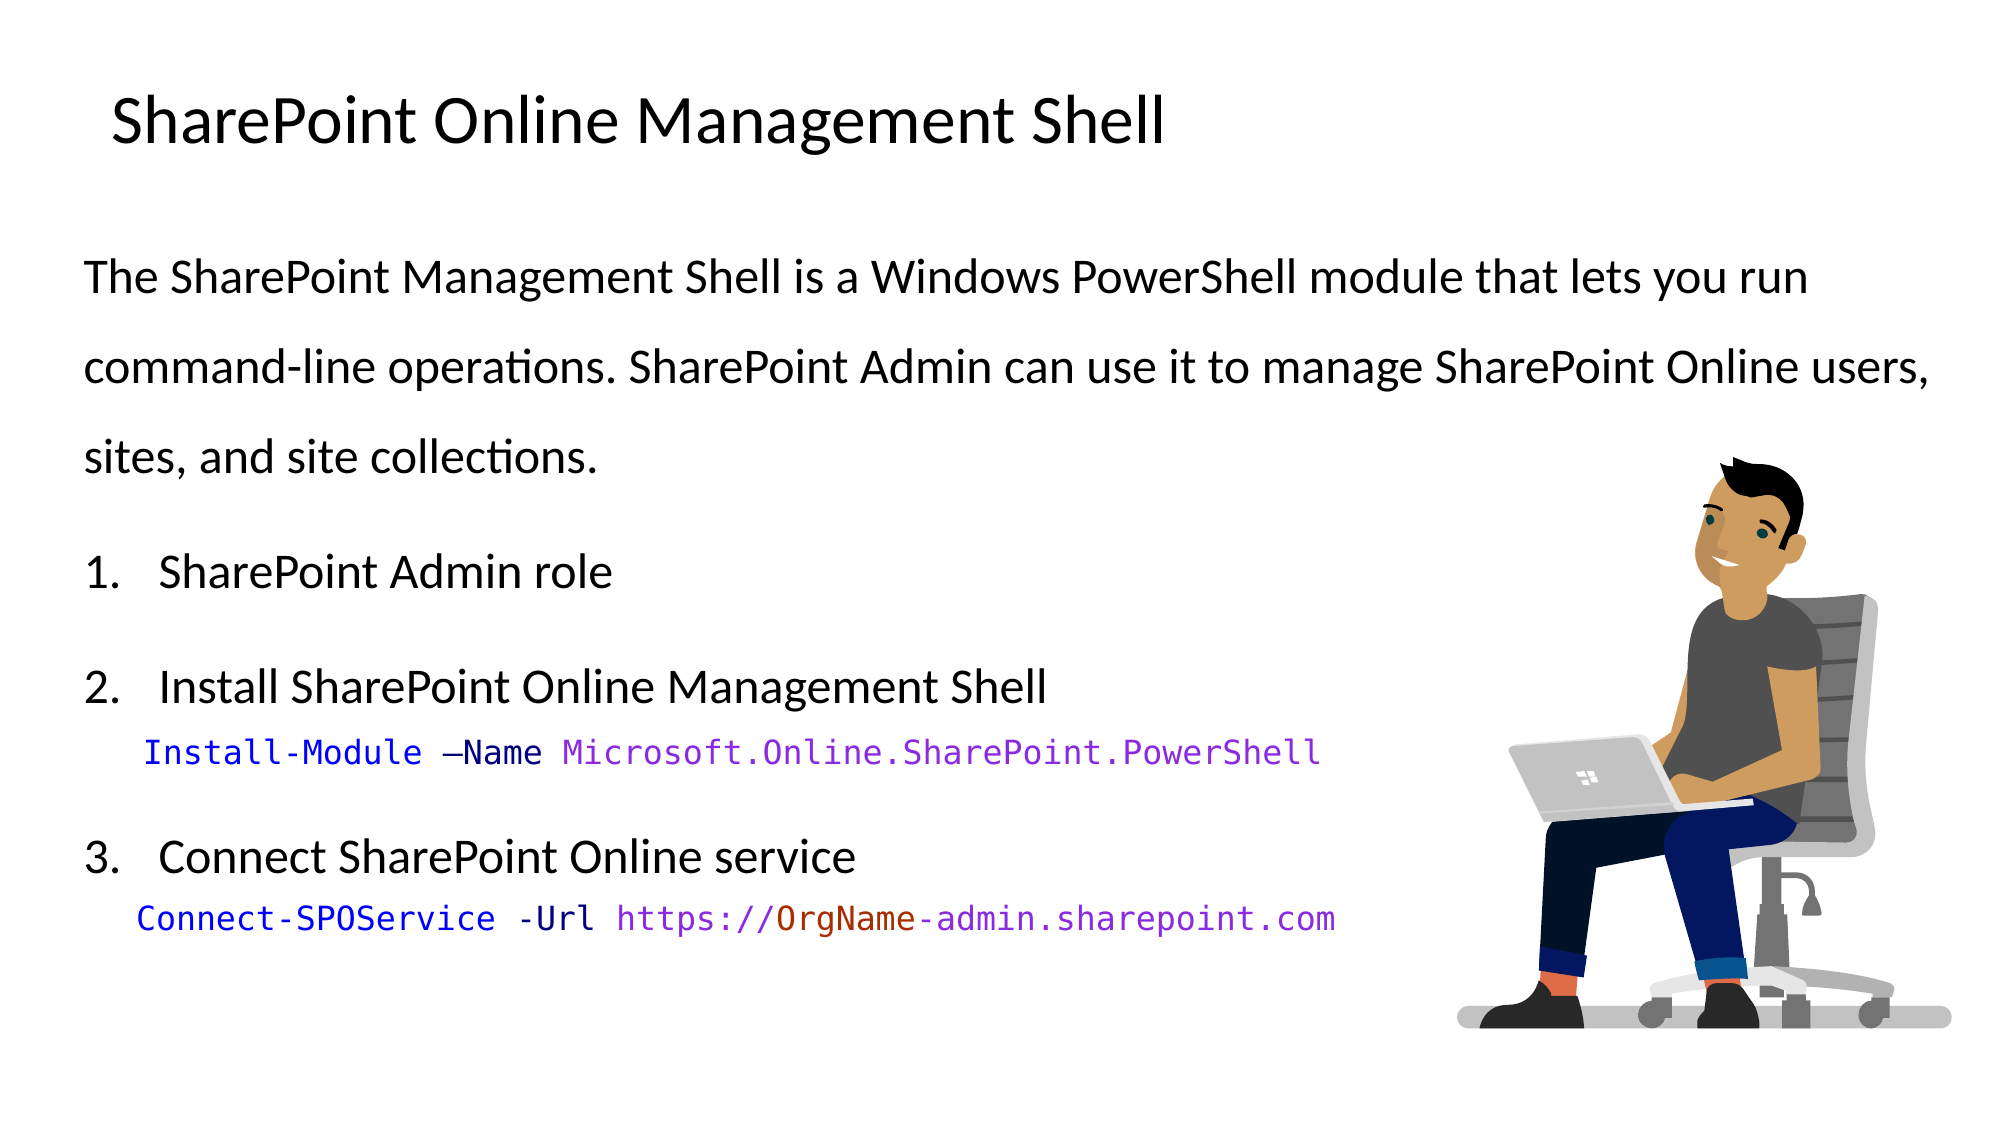

# SharePoint Online Management Shell
The SharePoint Management Shell is a Windows PowerShell module that lets you run command-line operations. SharePoint Admin can use it to manage SharePoint Online users, sites, and site collections.
SharePoint Admin role
Install SharePoint Online Management Shell

Connect SharePoint Online service

Install-Module –Name Microsoft.Online.SharePoint.PowerShell
 Connect-SPOService -Url https://OrgName-admin.sharepoint.com